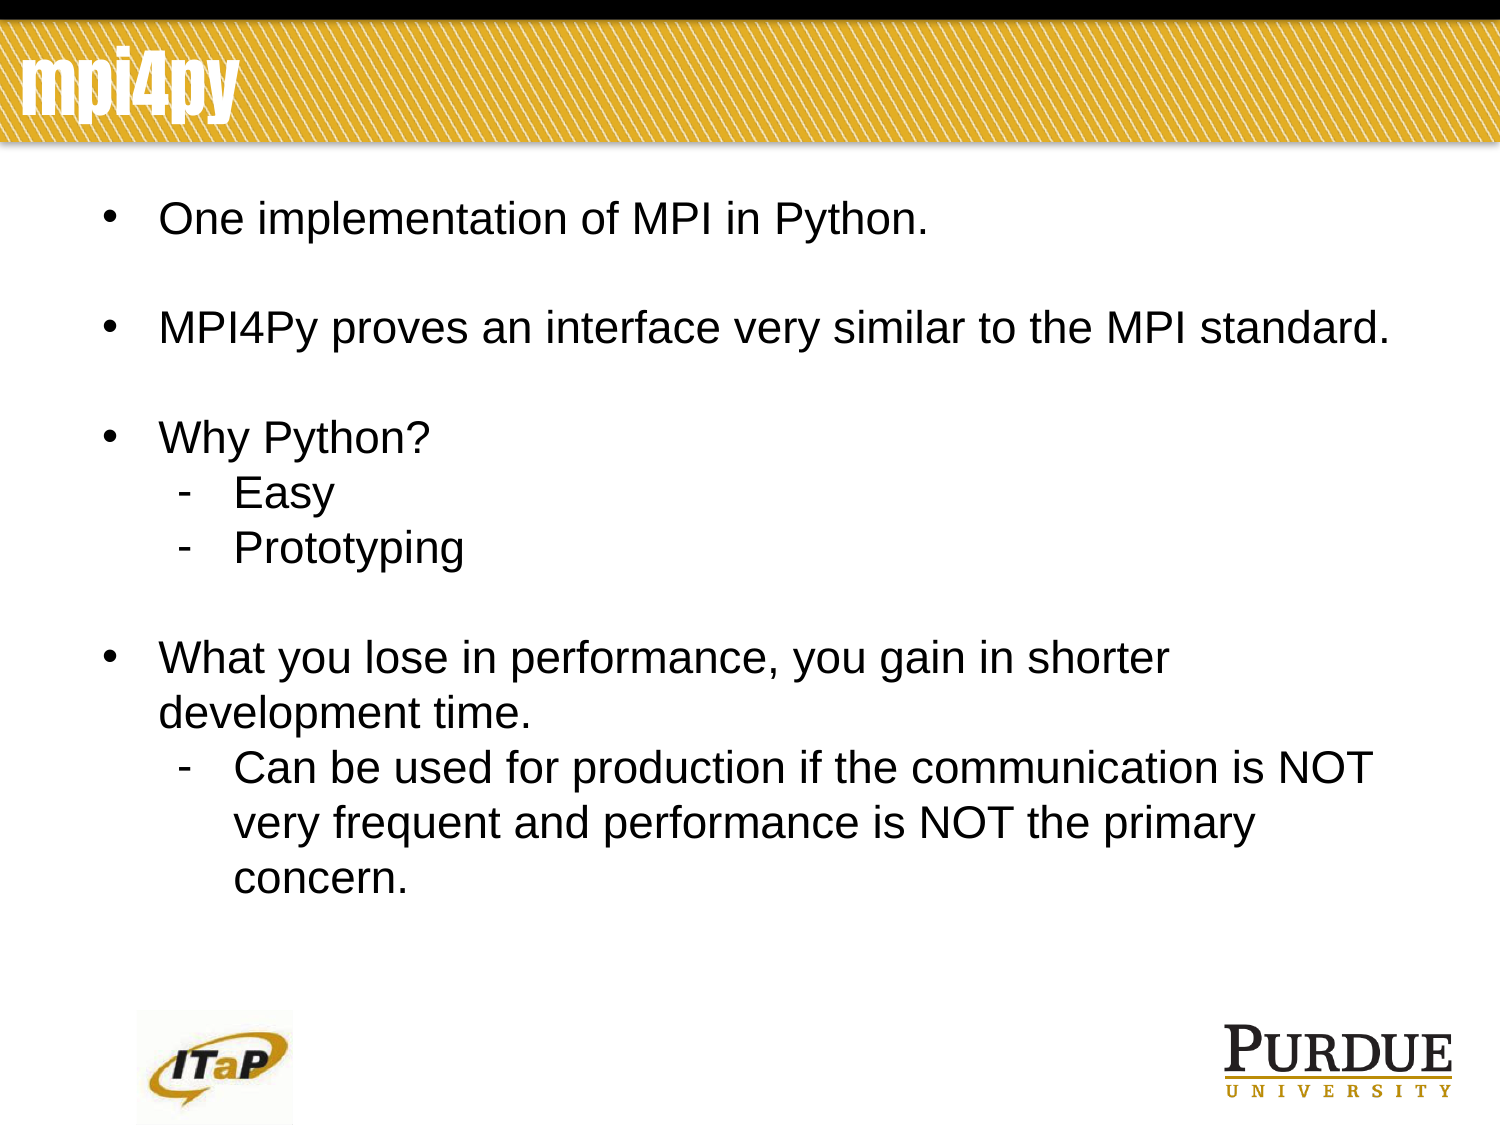

# mpi4py
One implementation of MPI in Python.

MPI4Py proves an interface very similar to the MPI standard.

Why Python?
Easy
Prototyping

What you lose in performance, you gain in shorter development time.
Can be used for production if the communication is NOT very frequent and performance is NOT the primary concern.